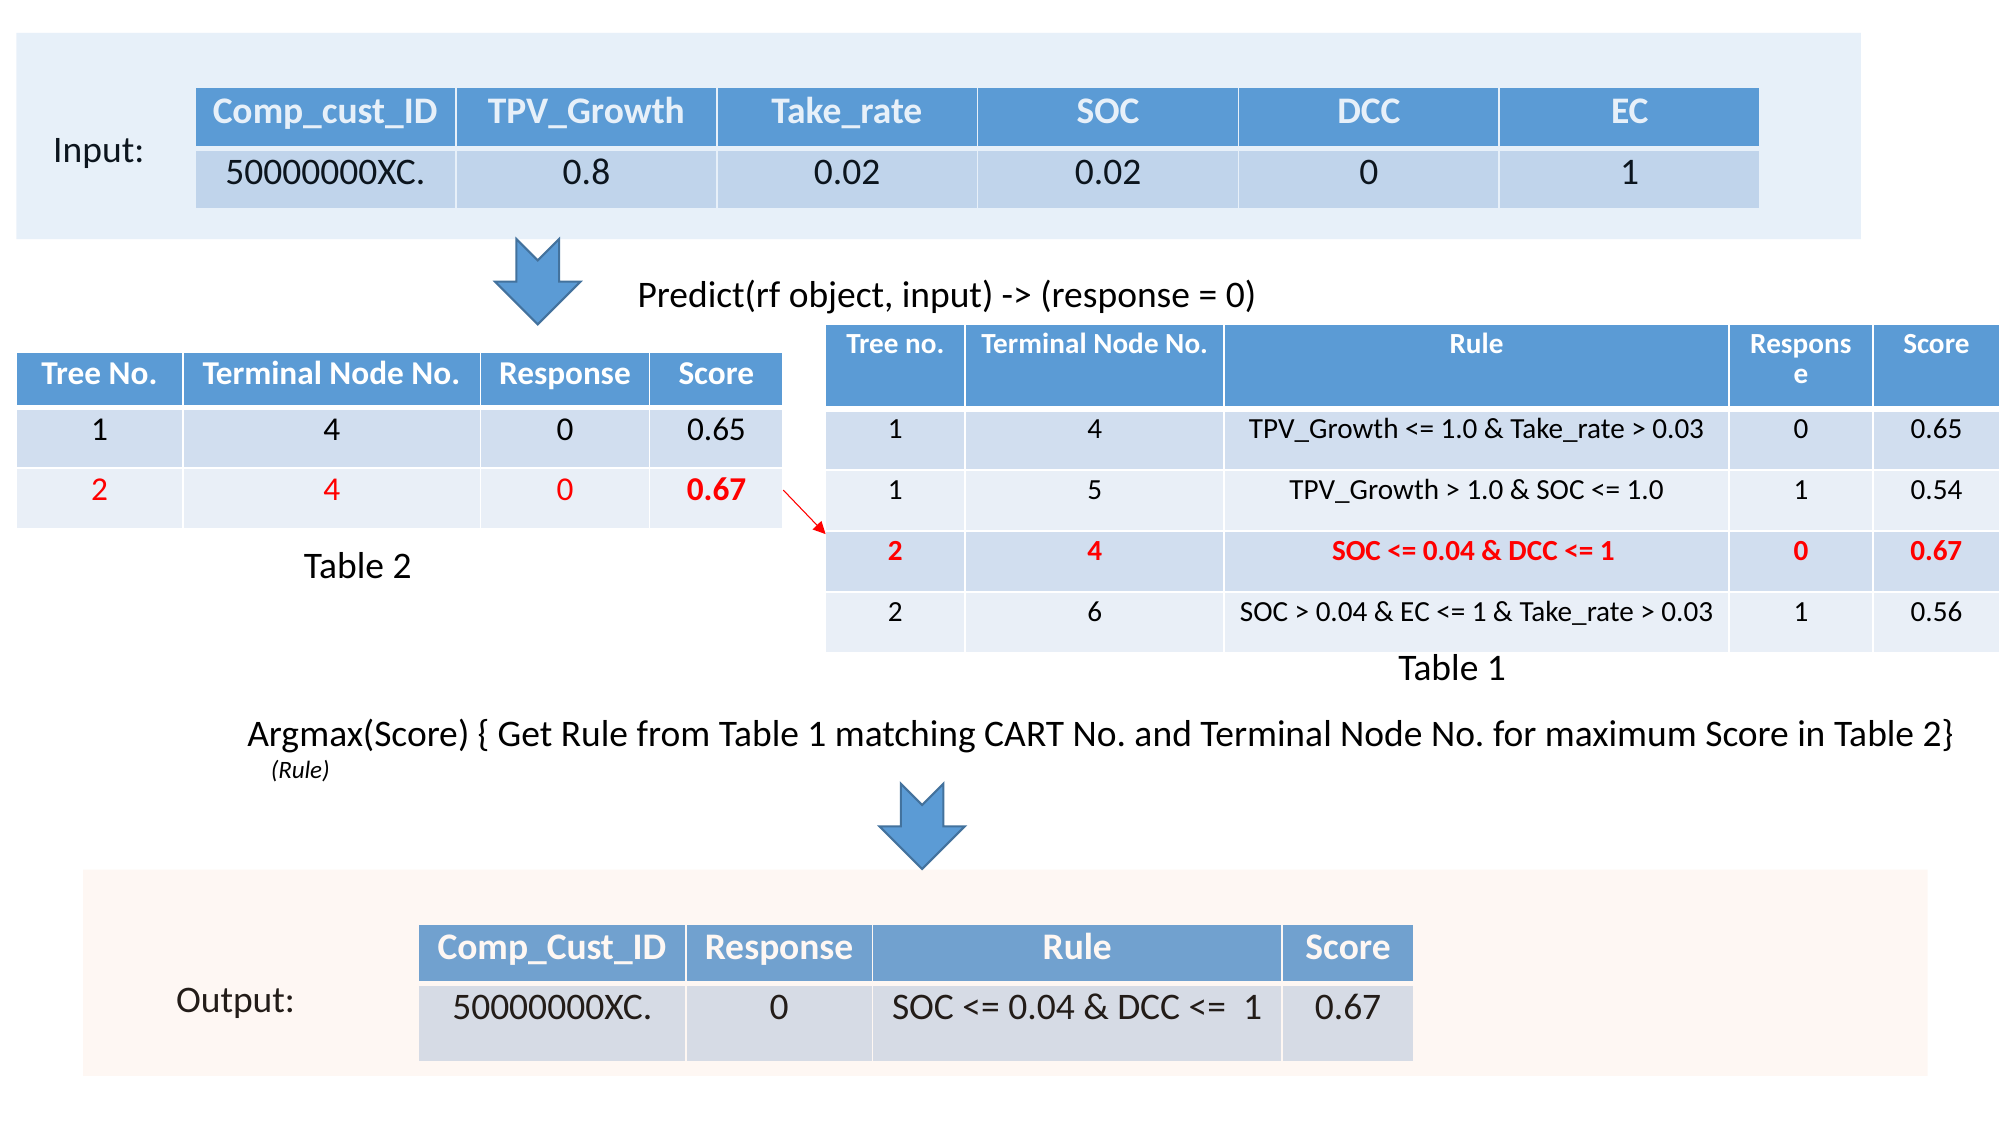

| Comp\_cust\_ID | TPV\_Growth | Take\_rate | SOC | DCC | EC |
| --- | --- | --- | --- | --- | --- |
| 50000000XC. | 0.8 | 0.02 | 0.02 | 0 | 1 |
Input:

Predict(rf object, input) -> (response = 0)
| Tree no. | Terminal Node No. | Rule | Response | Score |
| --- | --- | --- | --- | --- |
| 1 | 4 | TPV\_Growth <= 1.0 & Take\_rate > 0.03 | 0 | 0.65 |
| 1 | 5 | TPV\_Growth > 1.0 & SOC <= 1.0 | 1 | 0.54 |
| 2 | 4 | SOC <= 0.04 & DCC <= 1 | 0 | 0.67 |
| 2 | 6 | SOC > 0.04 & EC <= 1 & Take\_rate > 0.03 | 1 | 0.56 |
| Tree No. | Terminal Node No. | Response | Score |
| --- | --- | --- | --- |
| 1 | 4 | 0 | 0.65 |
| 2 | 4 | 0 | 0.67 |
Table 2
Table 1
                       Argmax(Score) { Get Rule from Table 1 matching CART No. and Terminal Node No. for maximum Score in Table 2}
	            (Rule)

| Comp\_Cust\_ID | Response | Rule | Score |
| --- | --- | --- | --- |
| 50000000XC. | 0 | SOC <= 0.04 & DCC <= 1 | 0.67 |
Output: